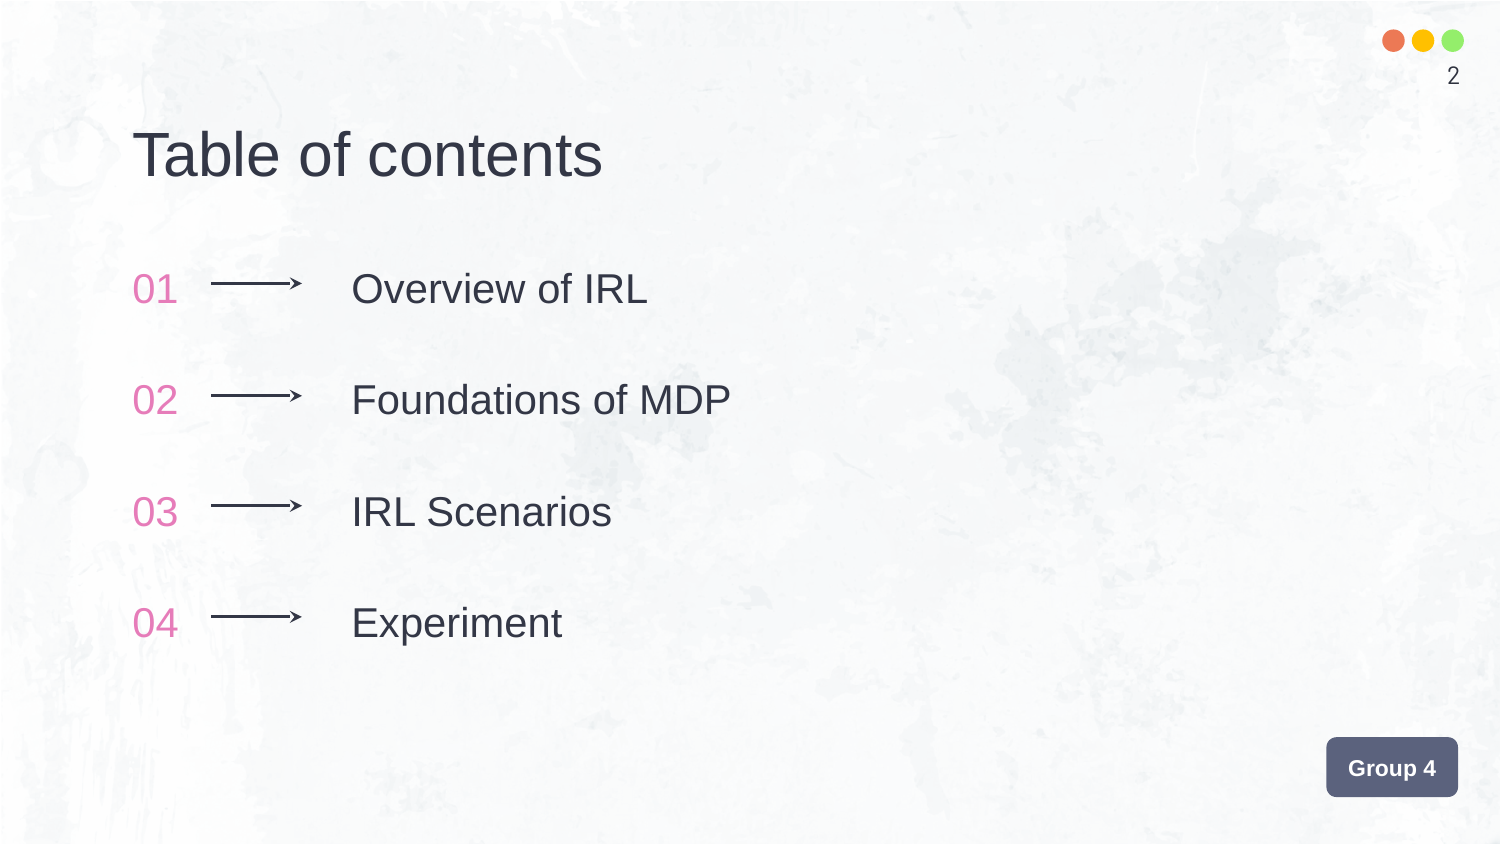

2
Table of contents
# 01
Overview of IRL
02
Foundations of MDP
03
IRL Scenarios
04
Experiment
Group 4